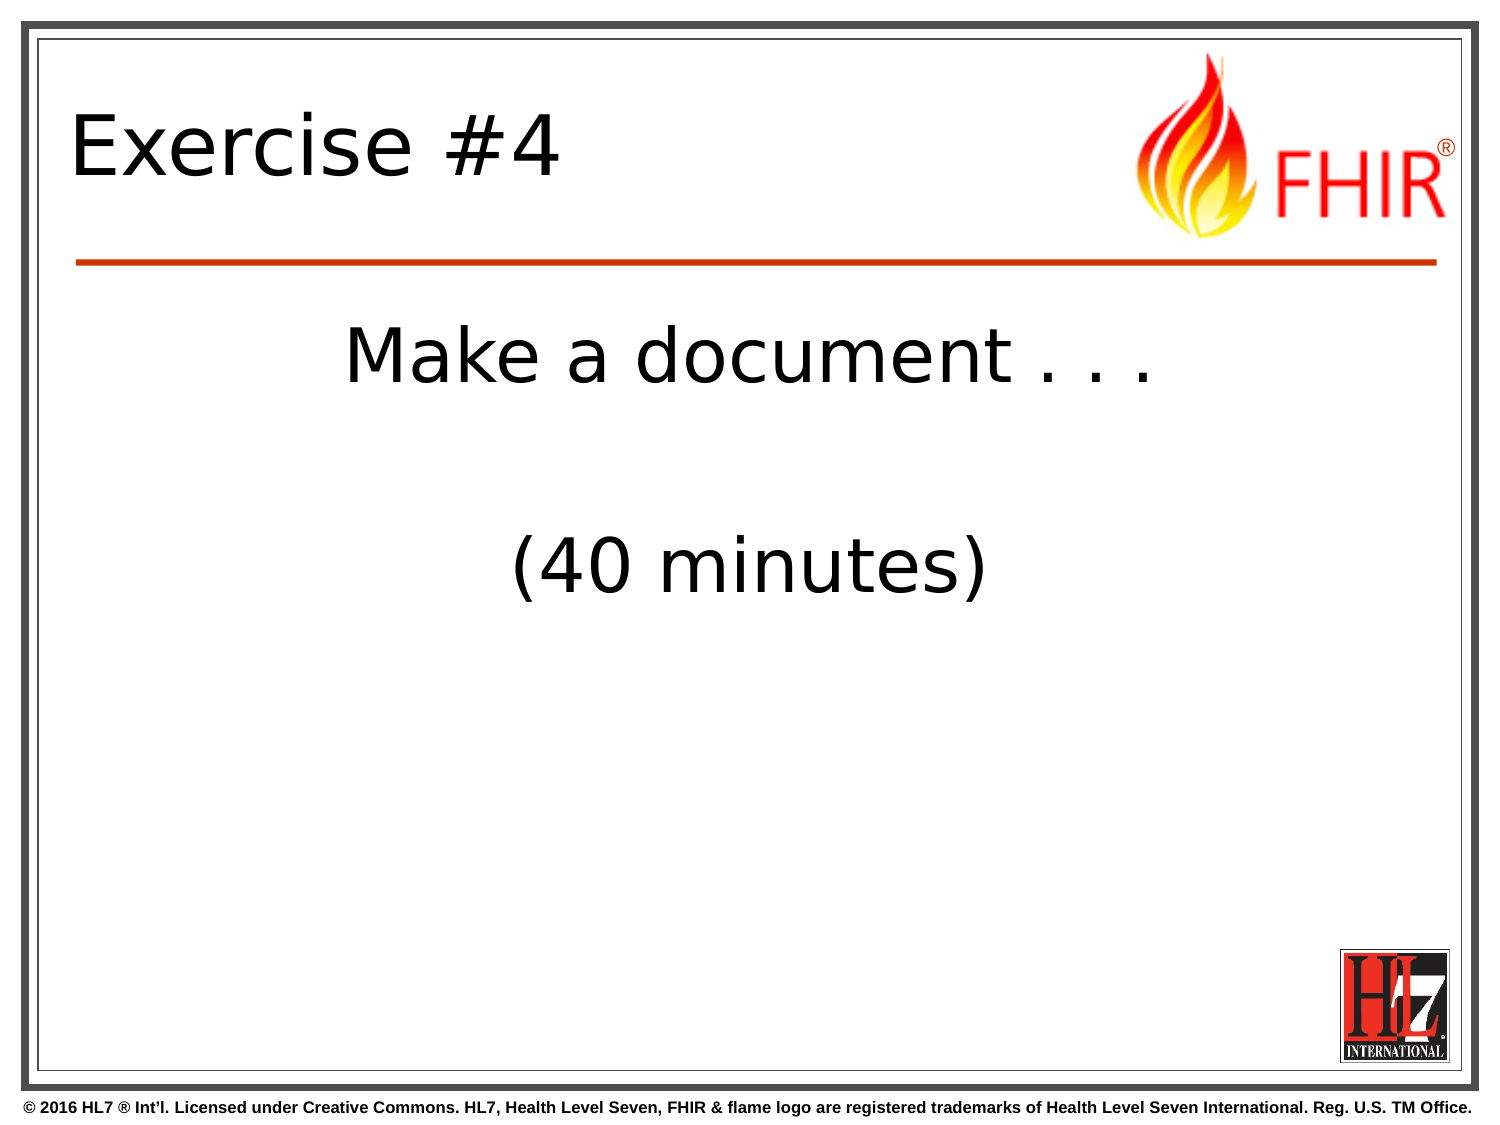

# Exercise #4
Make a document . . .

(40 minutes)